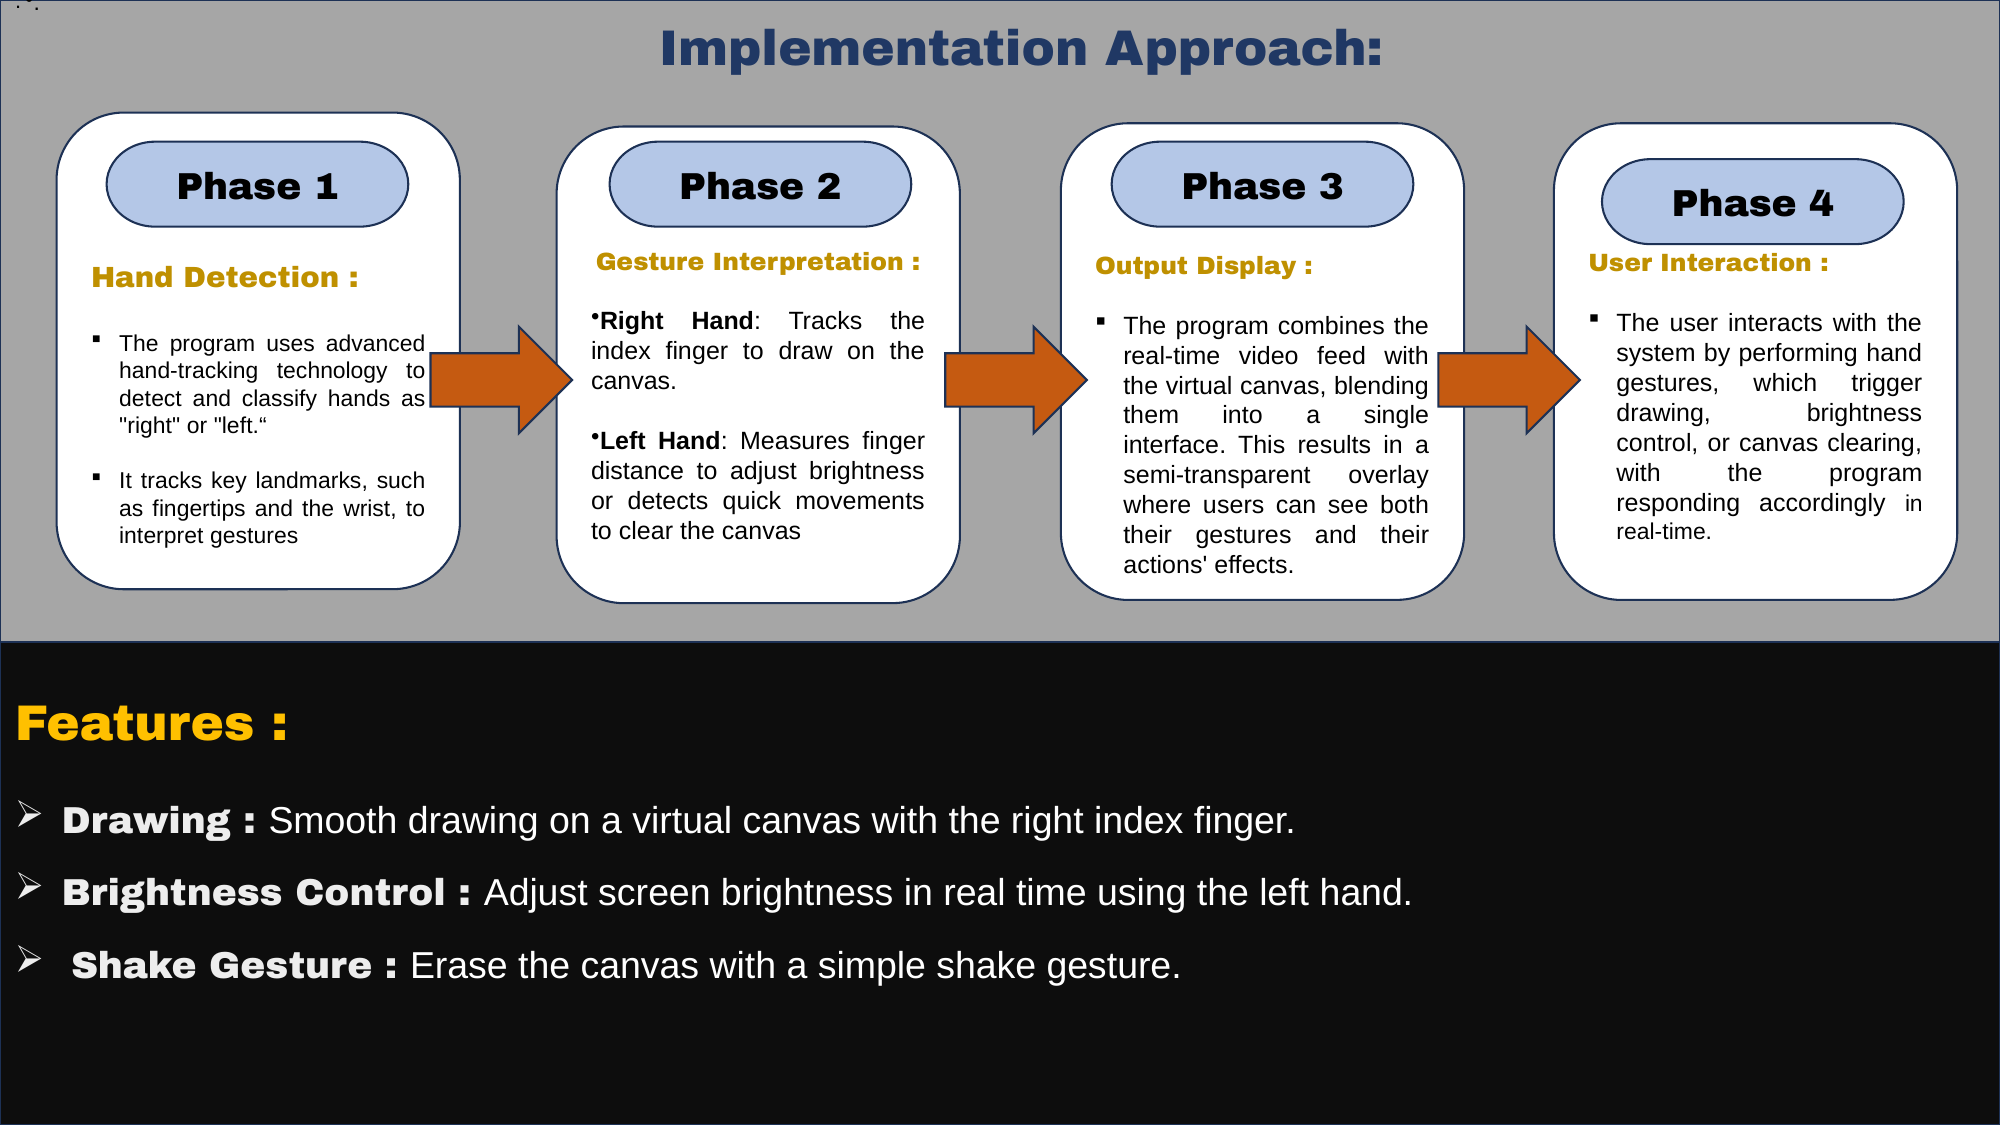

Implementation Approach:

.
.

Hand Detection :

The program uses advanced hand-tracking technology to detect and classify hands as "right" or "left.“

It tracks key landmarks, such as fingertips and the wrist, to interpret gestures

Output Display :

The program combines the real-time video feed with the virtual canvas, blending them into a single interface. This results in a semi-transparent overlay where users can see both their gestures and their actions' effects.

User Interaction :

The user interacts with the system by performing hand gestures, which trigger drawing, brightness control, or canvas clearing, with the program responding accordingly in real-time.

Gesture Interpretation :

Right Hand: Tracks the index finger to draw on the canvas.

Left Hand: Measures finger distance to adjust brightness or detects quick movements to clear the canvas
Phase 1
Phase 2
Phase 3
Phase 4

Features :

Drawing : Smooth drawing on a virtual canvas with the right index finger.
Brightness Control : Adjust screen brightness in real time using the left hand.
Shake Gesture : Erase the canvas with a simple shake gesture.